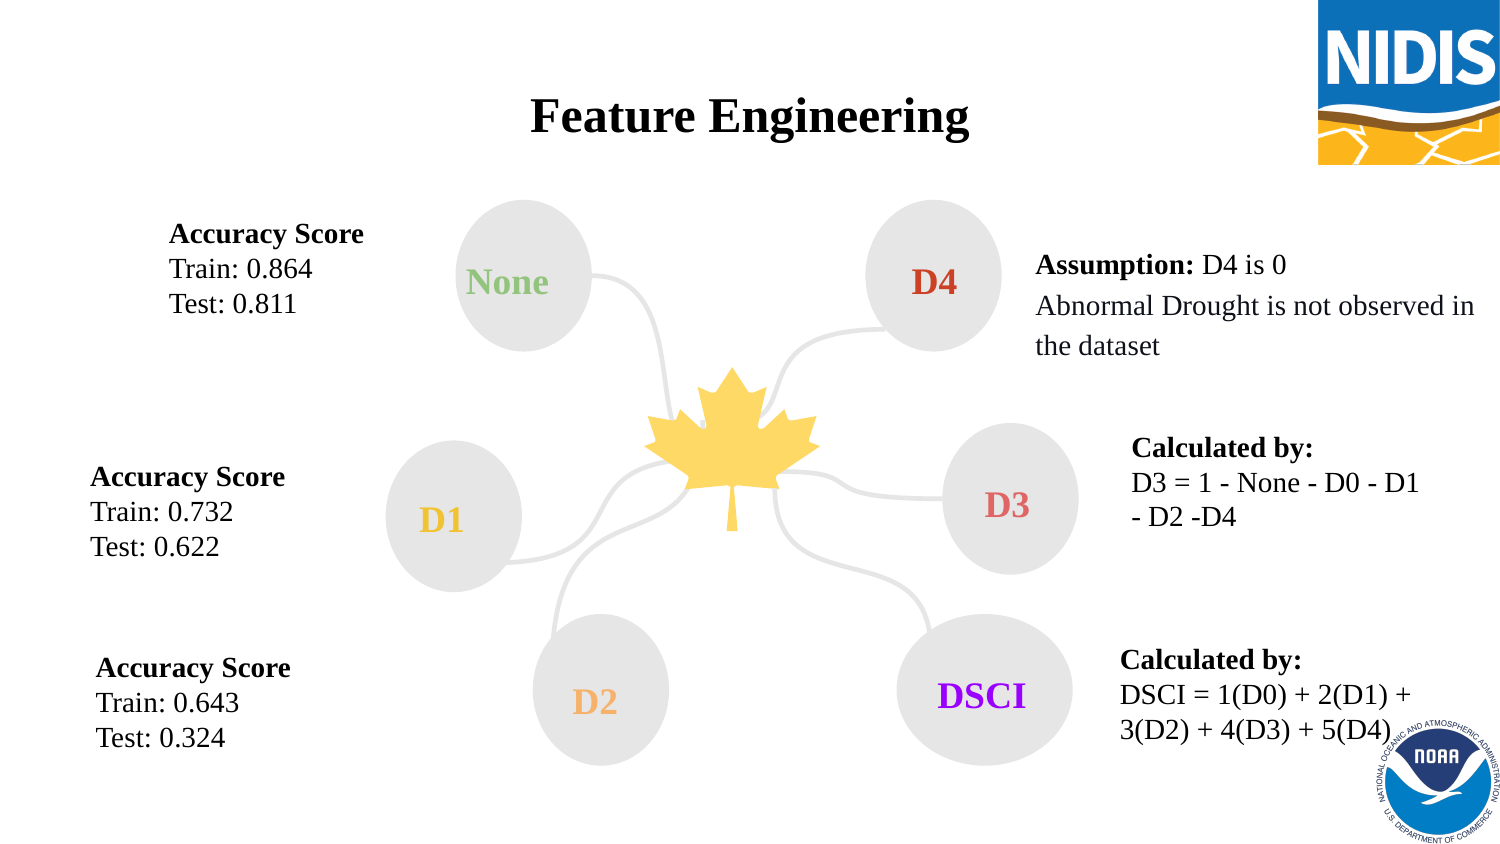

# Feature Engineering

Accuracy Score
Train: 0.864
Test: 0.811

Assumption: D4 is 0
Abnormal Drought is not observed in the dataset
None
D4

Calculated by:
D3 = 1 - None - D0 - D1 - D2 -D4

Accuracy Score
Train: 0.732
Test: 0.622
D3
D1

DSCI
Calculated by:
DSCI = 1(D0) + 2(D1) + 3(D2) + 4(D3) + 5(D4)

Accuracy Score
Train: 0.643
Test: 0.324
D2